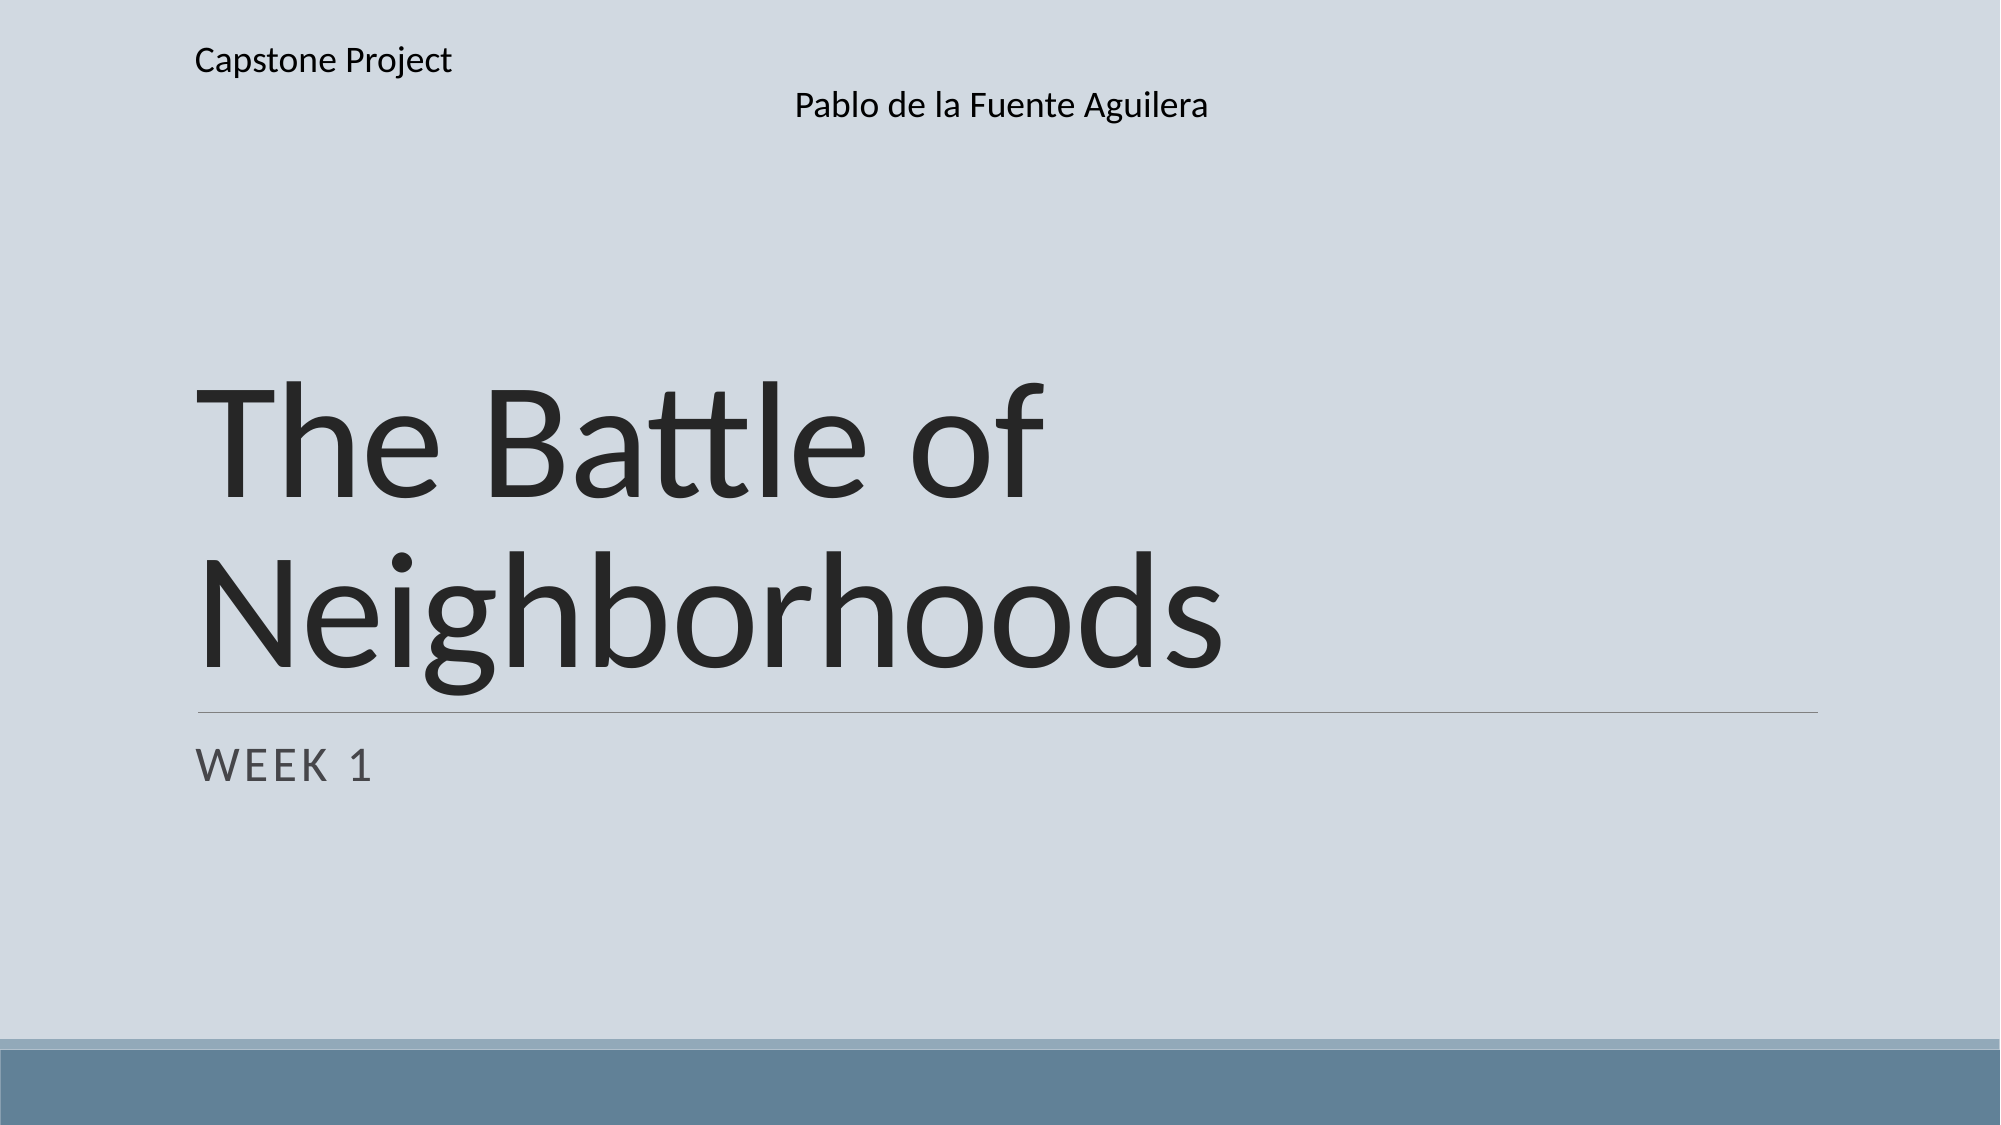

Capstone Project													Pablo de la Fuente Aguilera
# The Battle of Neighborhoods
Week 1